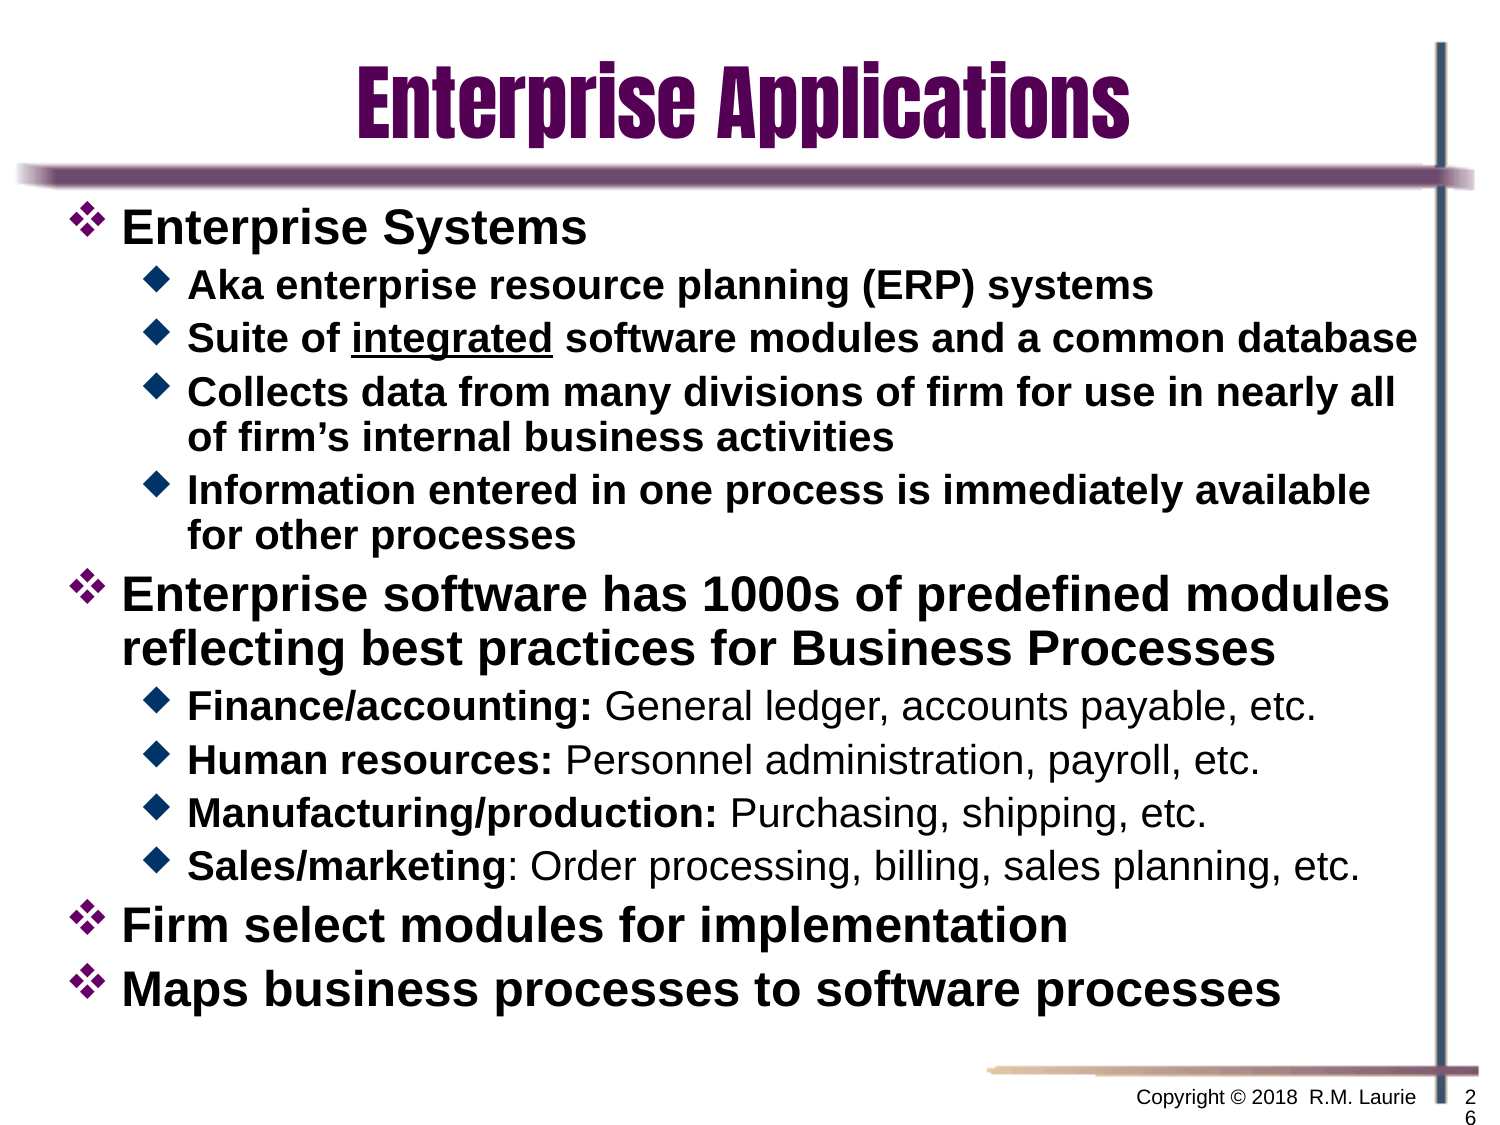

# Enterprise Applications
Enterprise Systems
Aka enterprise resource planning (ERP) systems
Suite of integrated software modules and a common database
Collects data from many divisions of firm for use in nearly all of firm’s internal business activities
Information entered in one process is immediately available for other processes
Enterprise software has 1000s of predefined modules reflecting best practices for Business Processes
Finance/accounting: General ledger, accounts payable, etc.
Human resources: Personnel administration, payroll, etc.
Manufacturing/production: Purchasing, shipping, etc.
Sales/marketing: Order processing, billing, sales planning, etc.
Firm select modules for implementation
Maps business processes to software processes

Copyright © 2018  R.M. Laurie
26